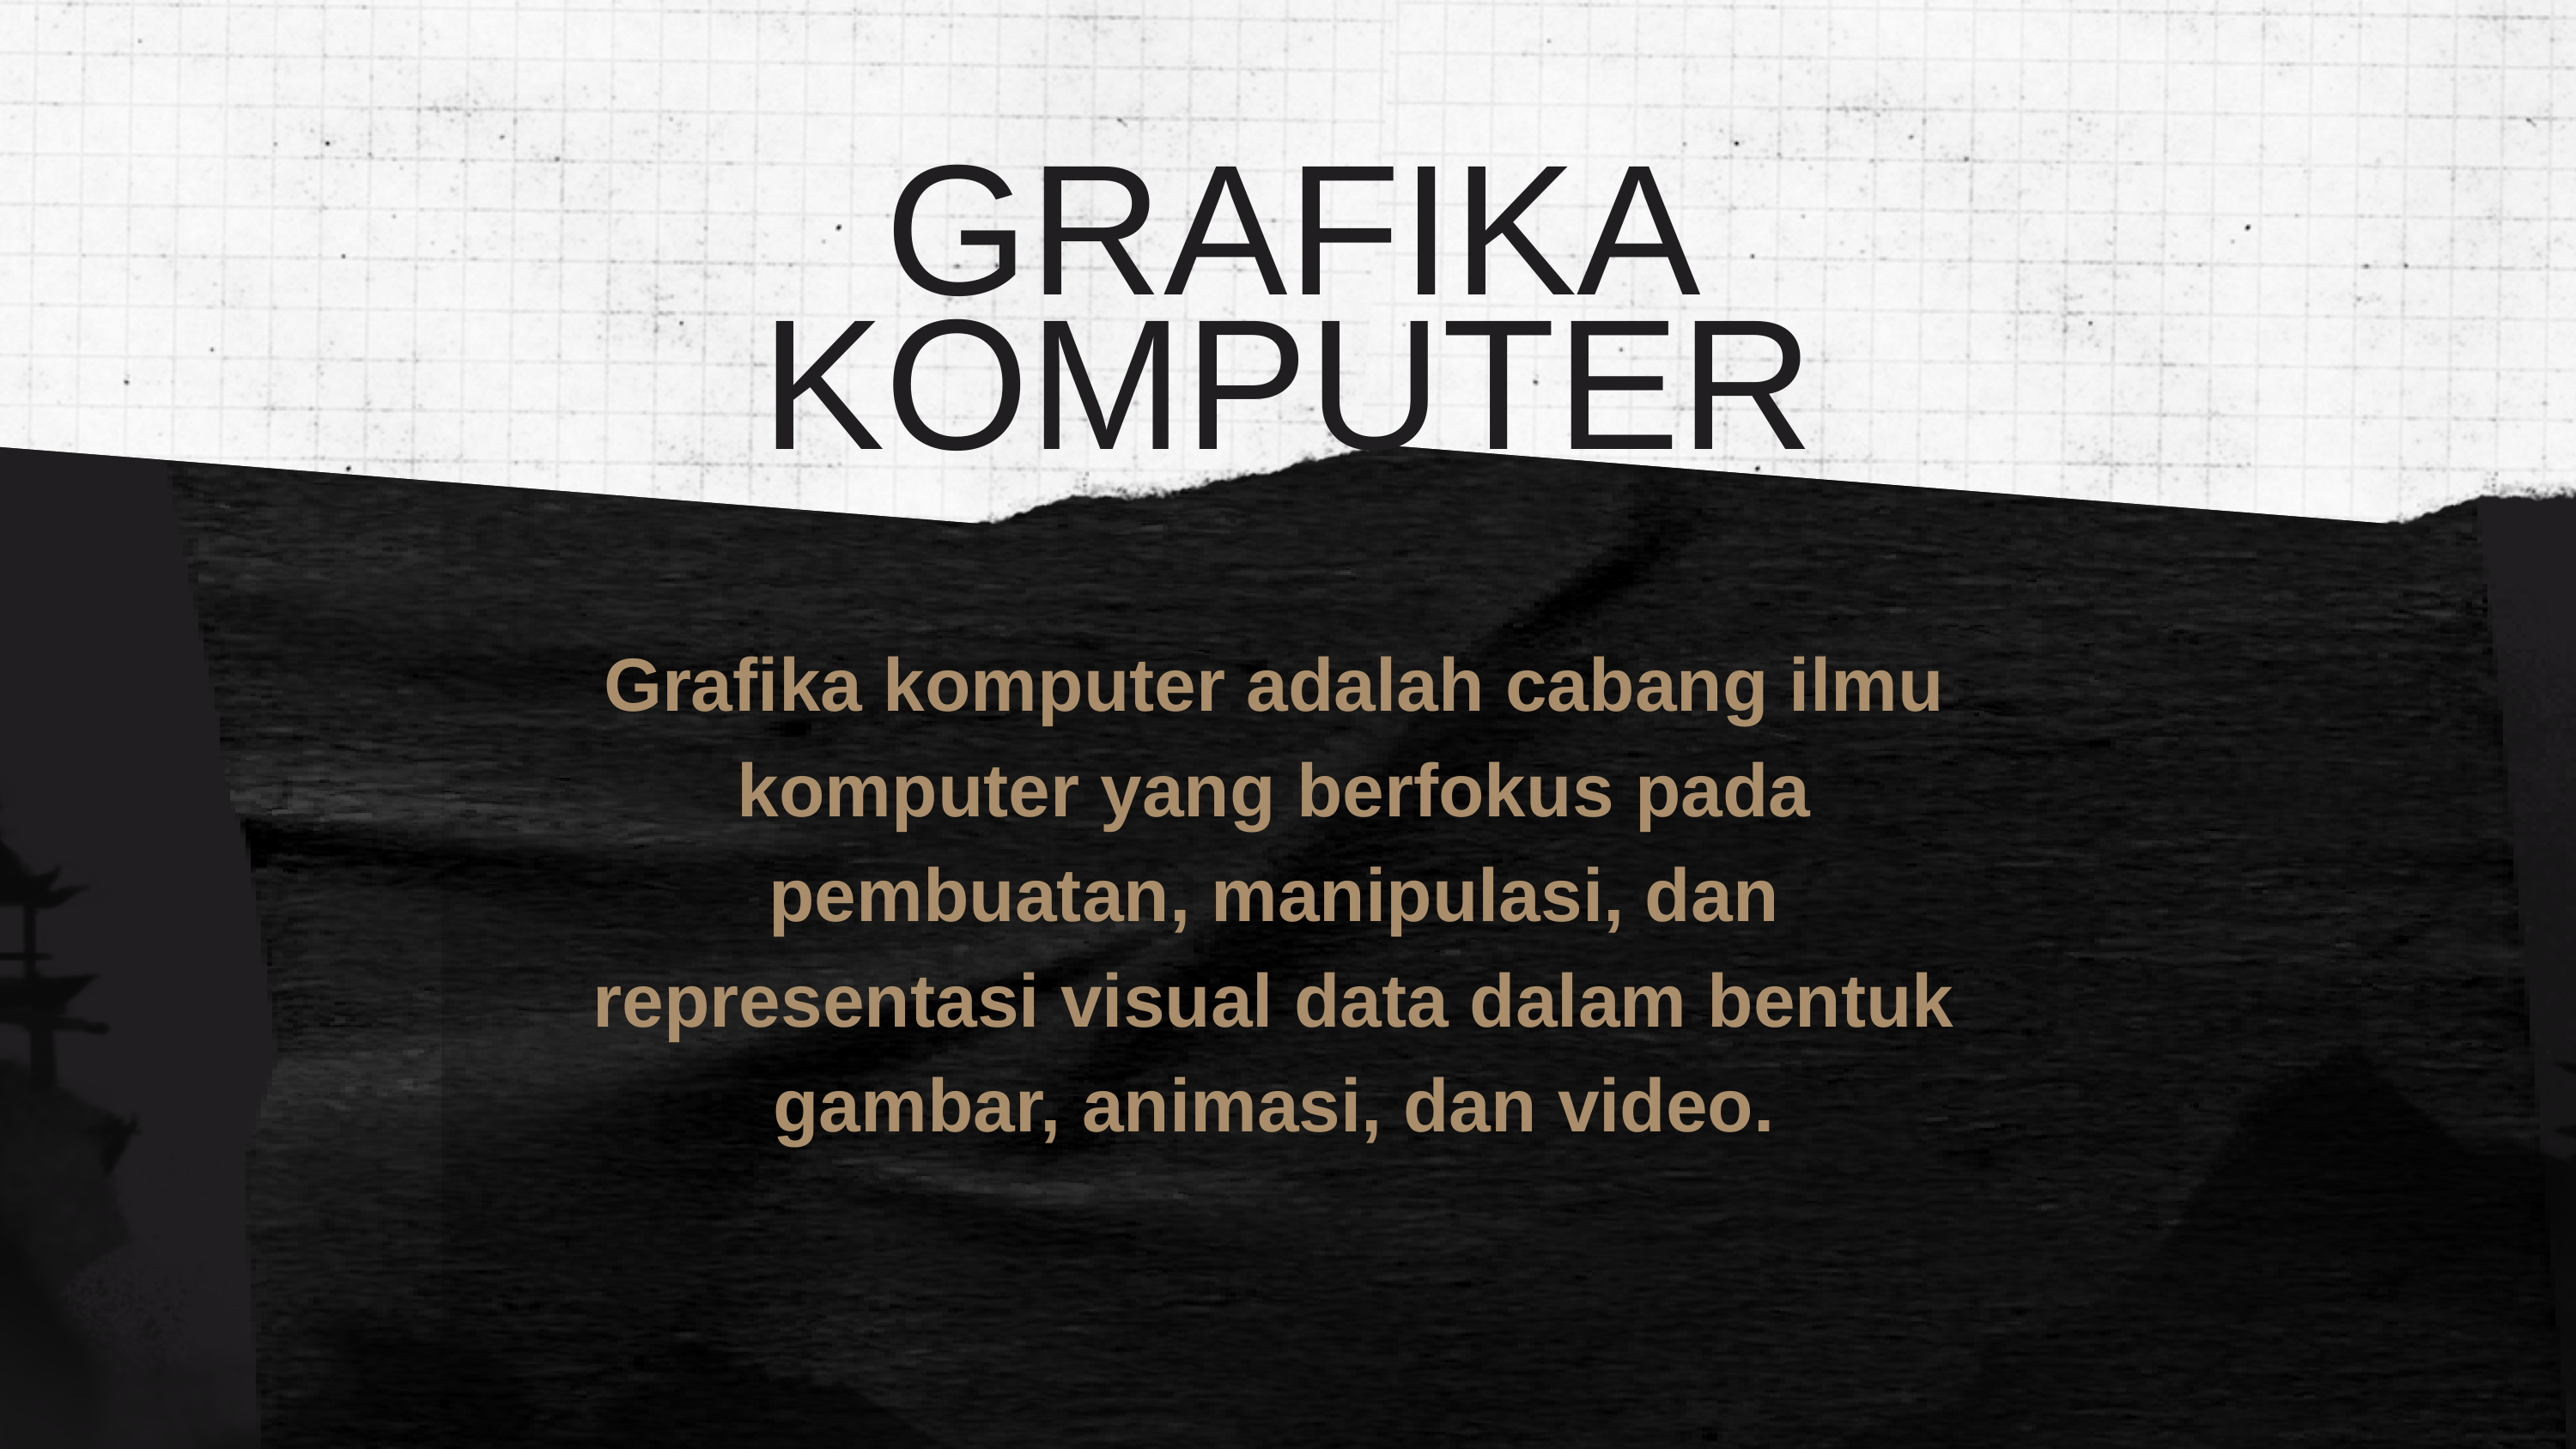

GRAFIKA KOMPUTER

Grafika komputer adalah cabang ilmu komputer yang berfokus pada pembuatan, manipulasi, dan representasi visual data dalam bentuk gambar, animasi, dan video.